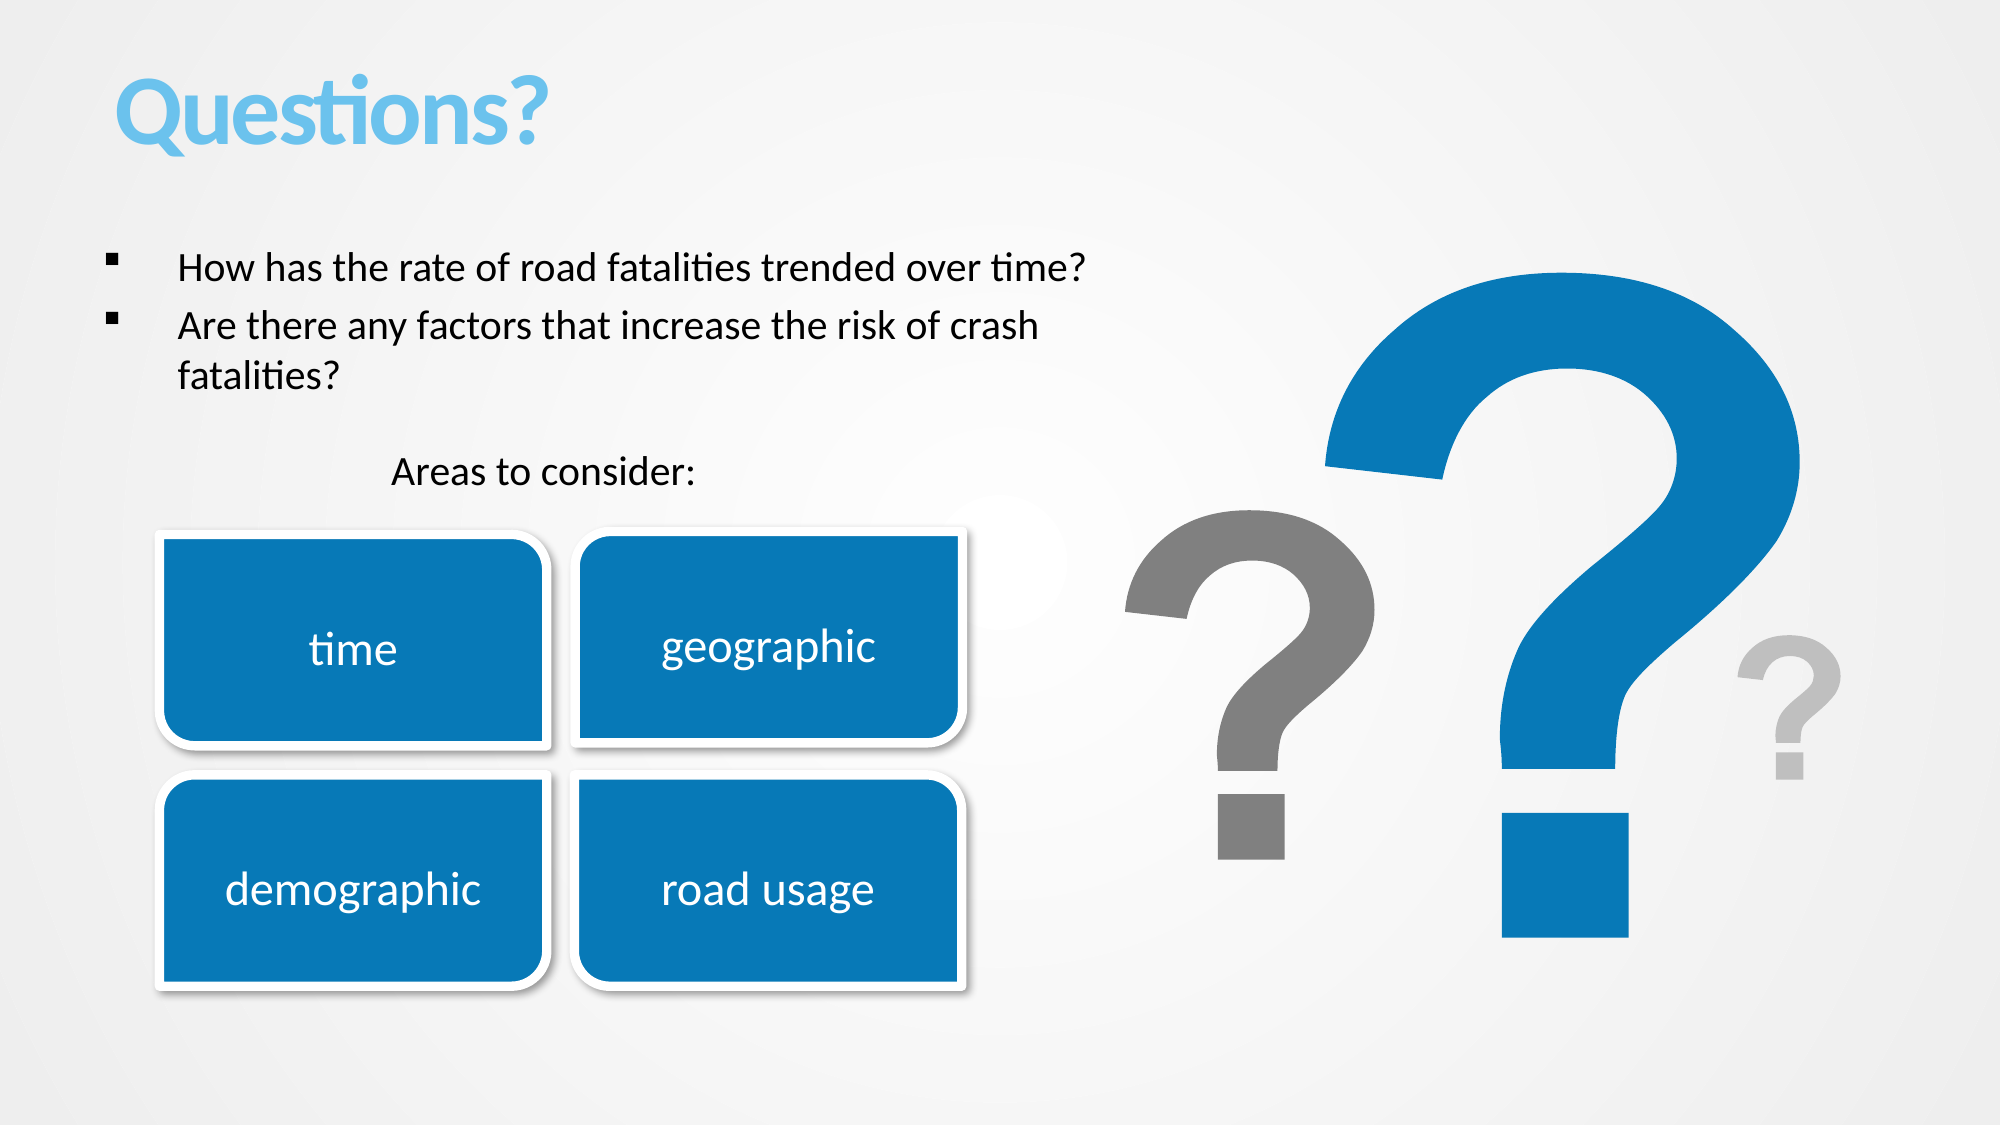

# Questions?
How has the rate of road fatalities trended over time?
Are there any factors that increase the risk of crash fatalities?

Areas to consider:
geographic
time
demographic
road usage